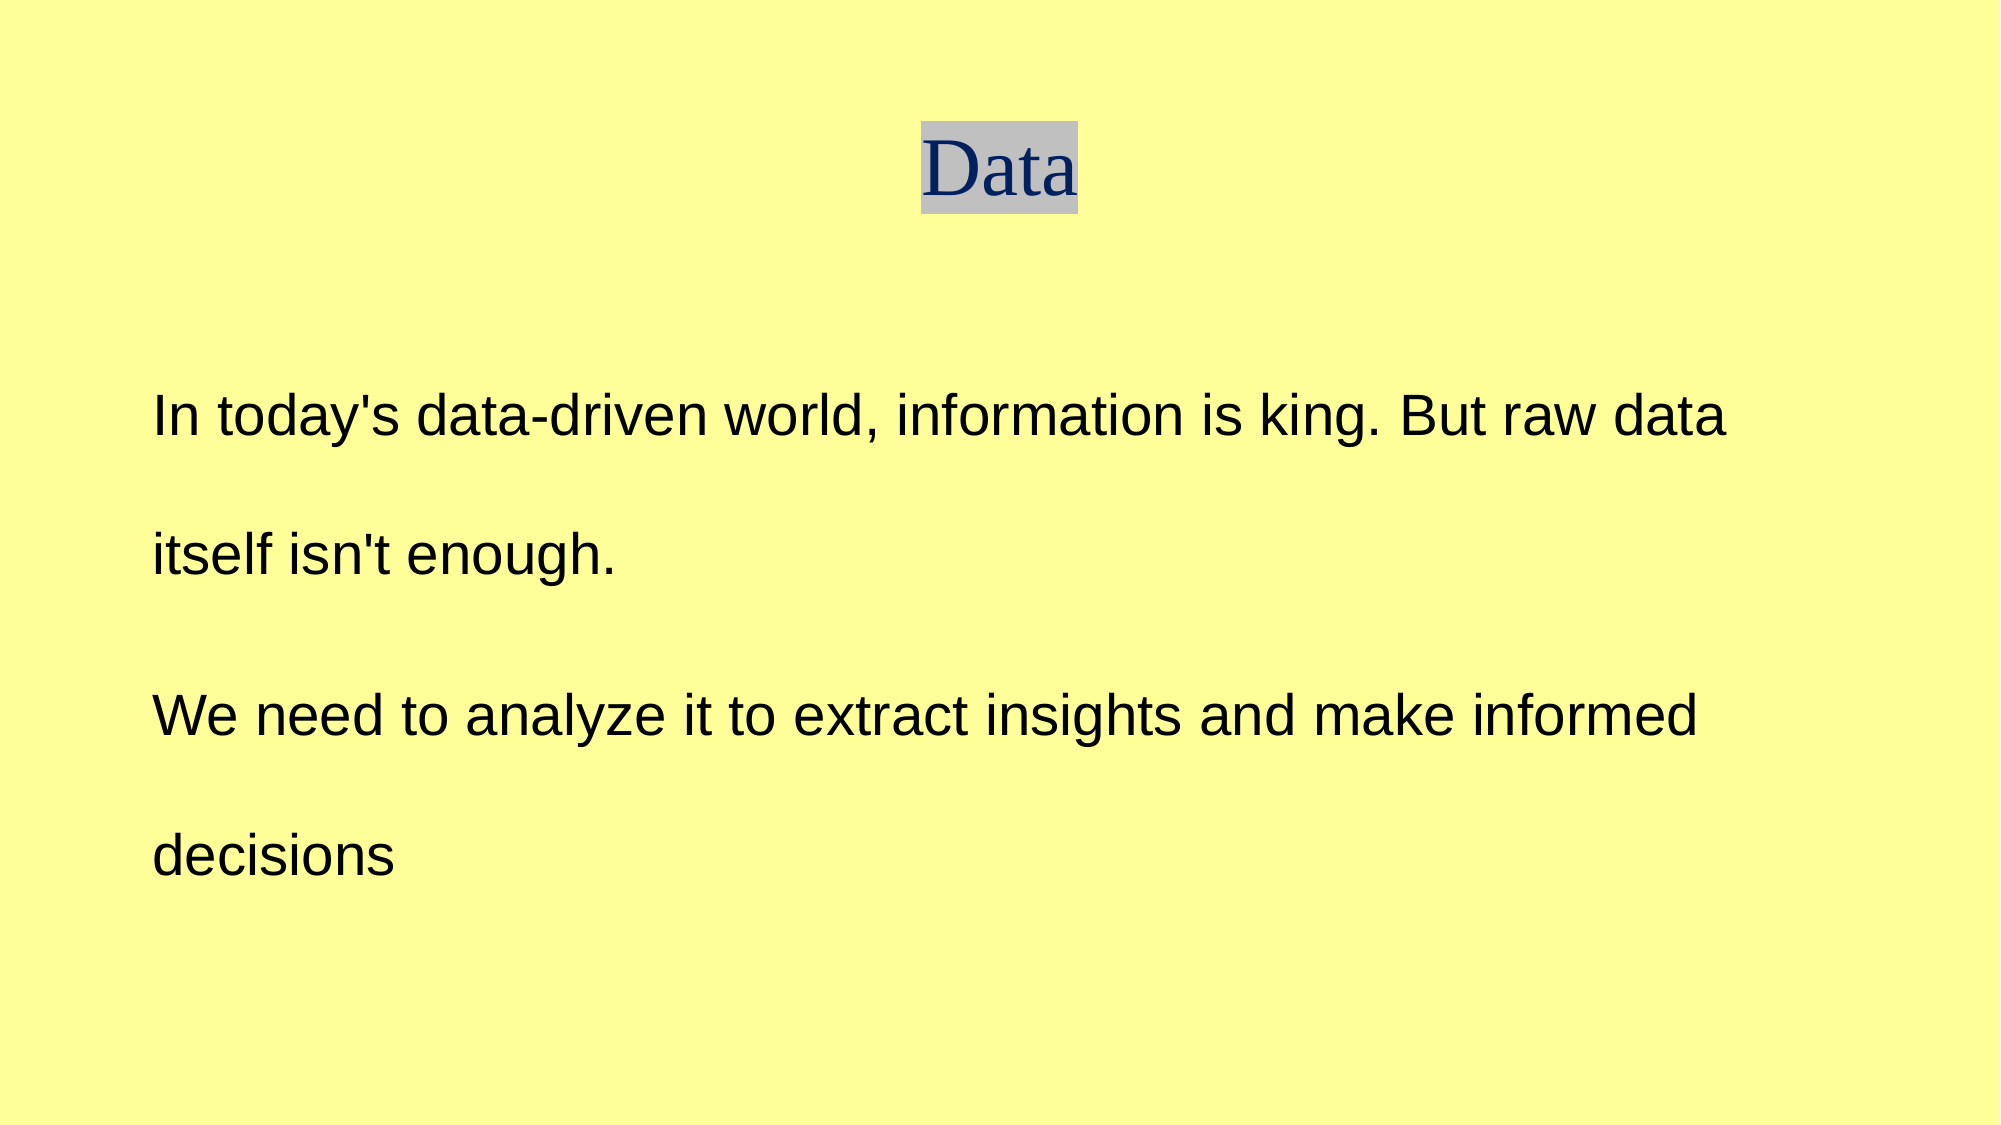

# Data
In today's data-driven world, information is king. But raw data itself isn't enough.
We need to analyze it to extract insights and make informed decisions